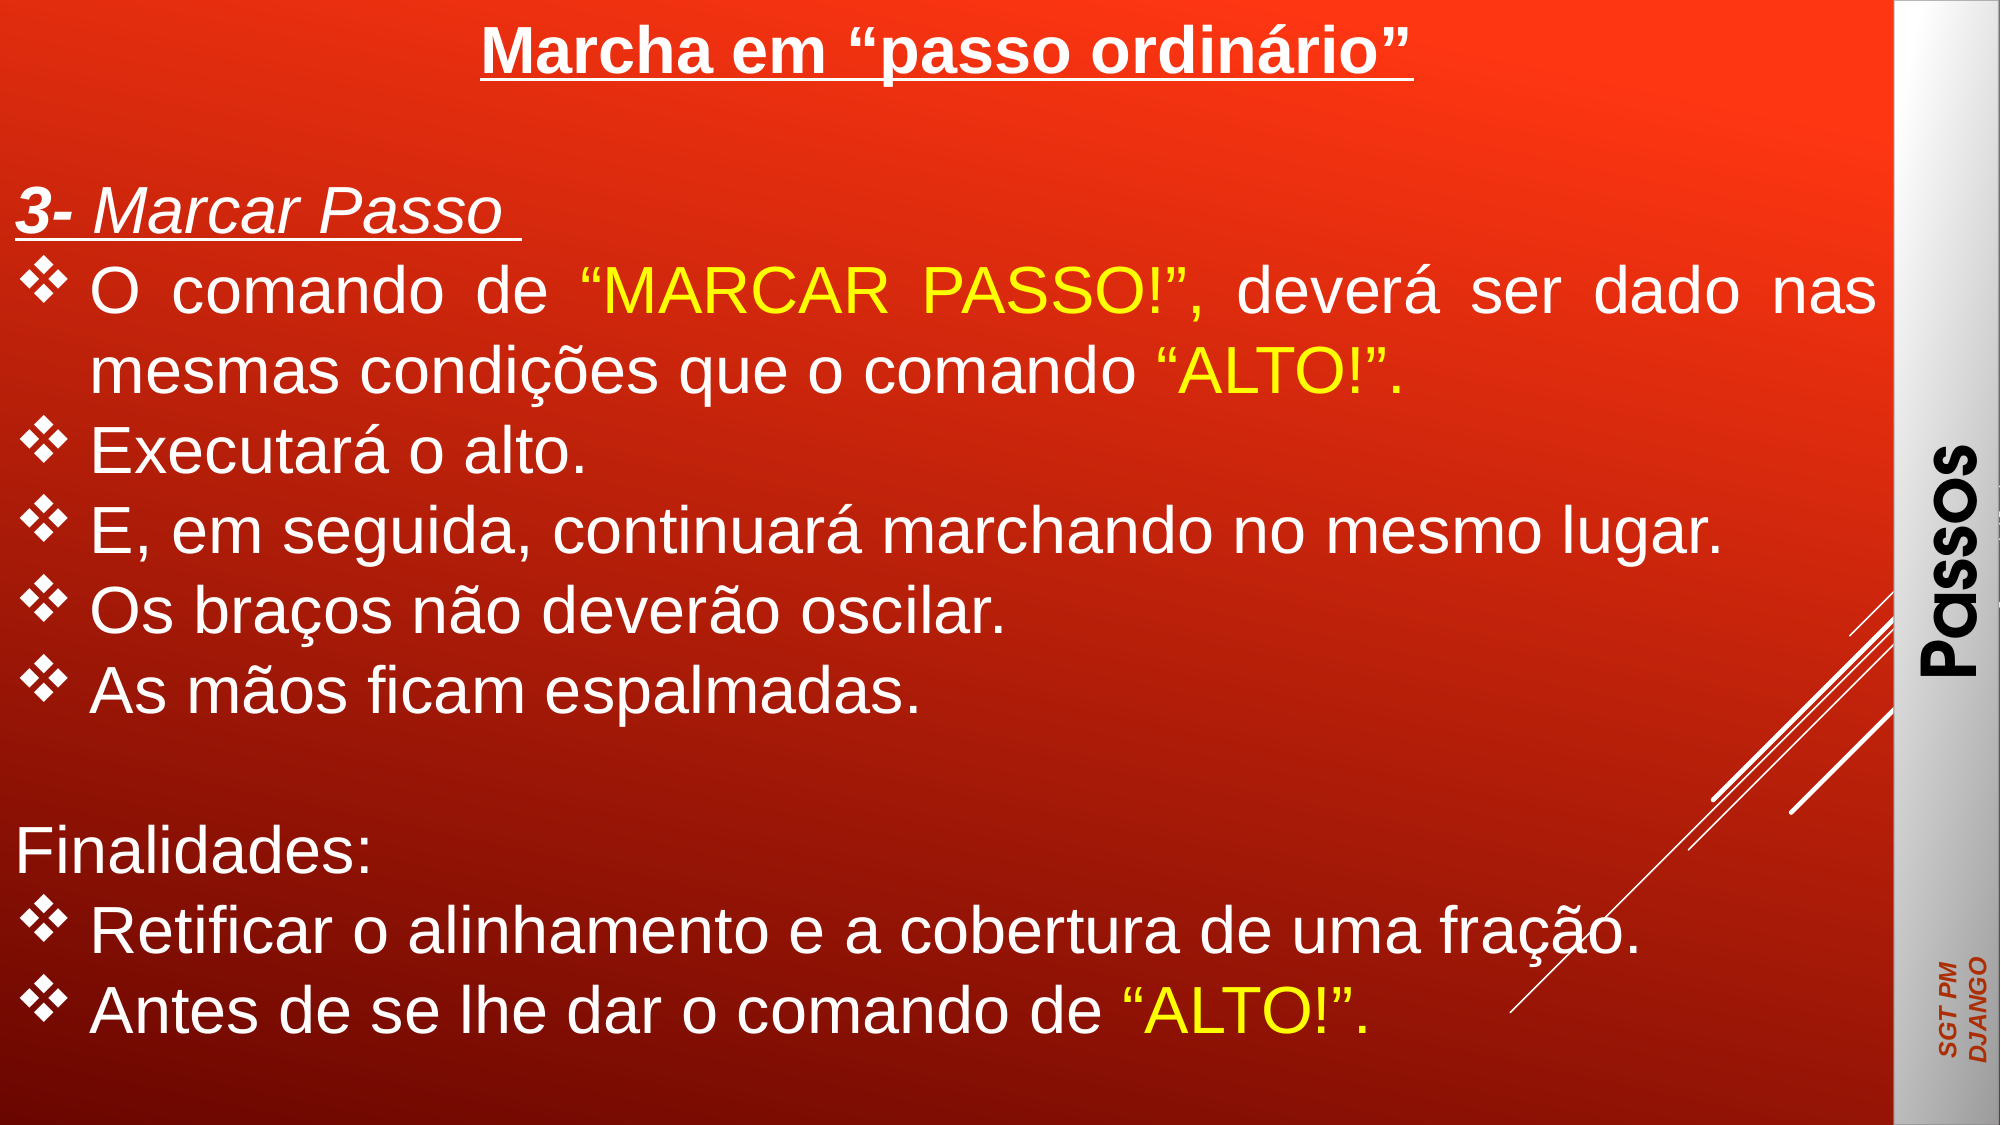

Marcha em “passo ordinário”

3- Marcar Passo
O comando de “MARCAR PASSO!”, deverá ser dado nas mesmas condições que o comando “ALTO!”.
Executará o alto.
E, em seguida, continuará marchando no mesmo lugar.
Os braços não deverão oscilar.
As mãos ficam espalmadas.

Finalidades:
Retificar o alinhamento e a cobertura de uma fração.
Antes de se lhe dar o comando de “ALTO!”.

Passos
SGT PM DJANGO